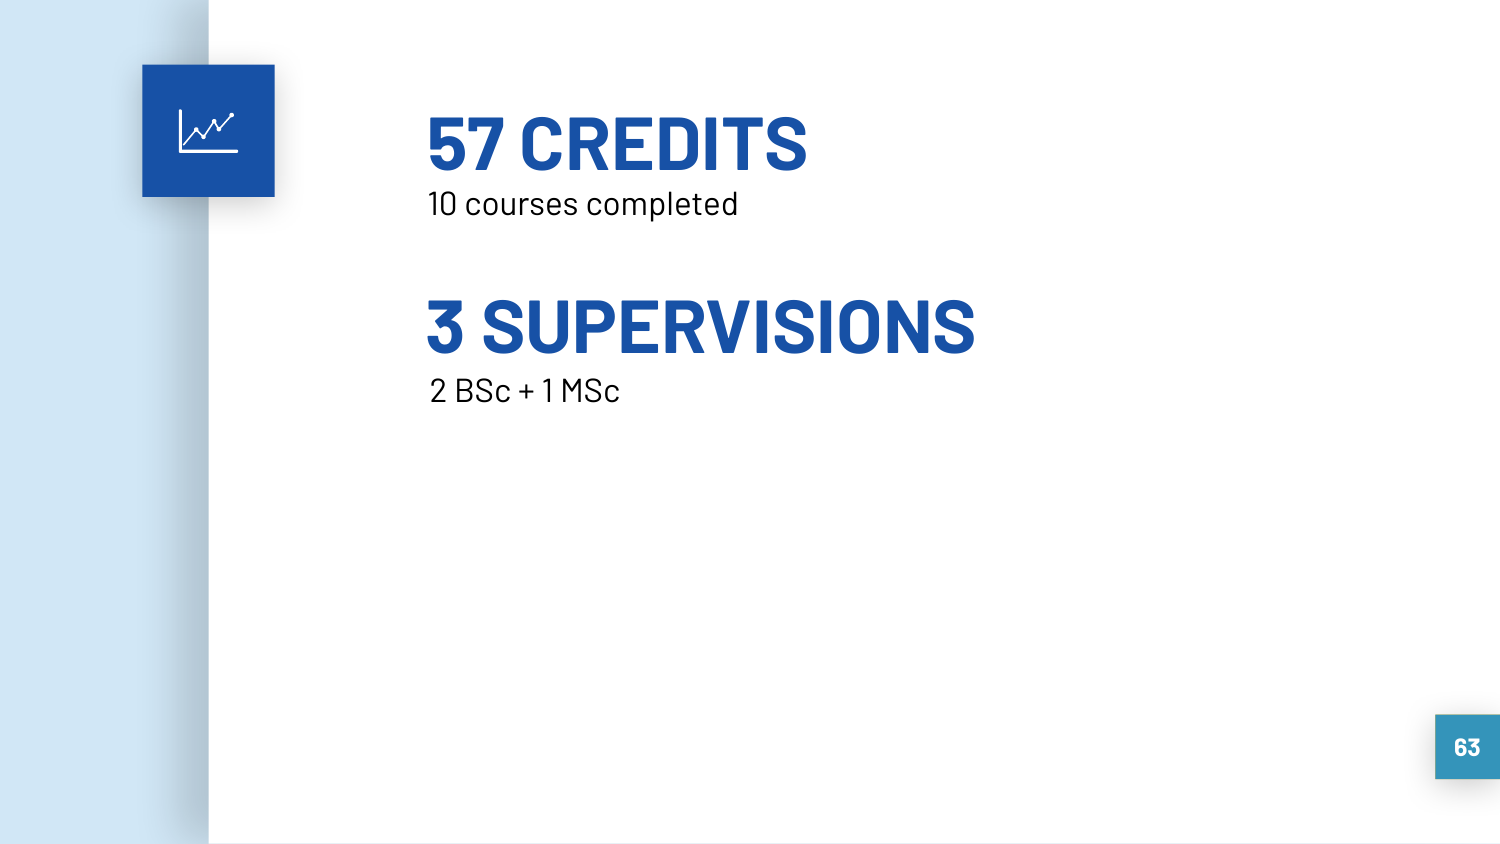

57 CREDITS

10 courses completed
3 SUPERVISIONS
2 BSc + 1 MSc
63